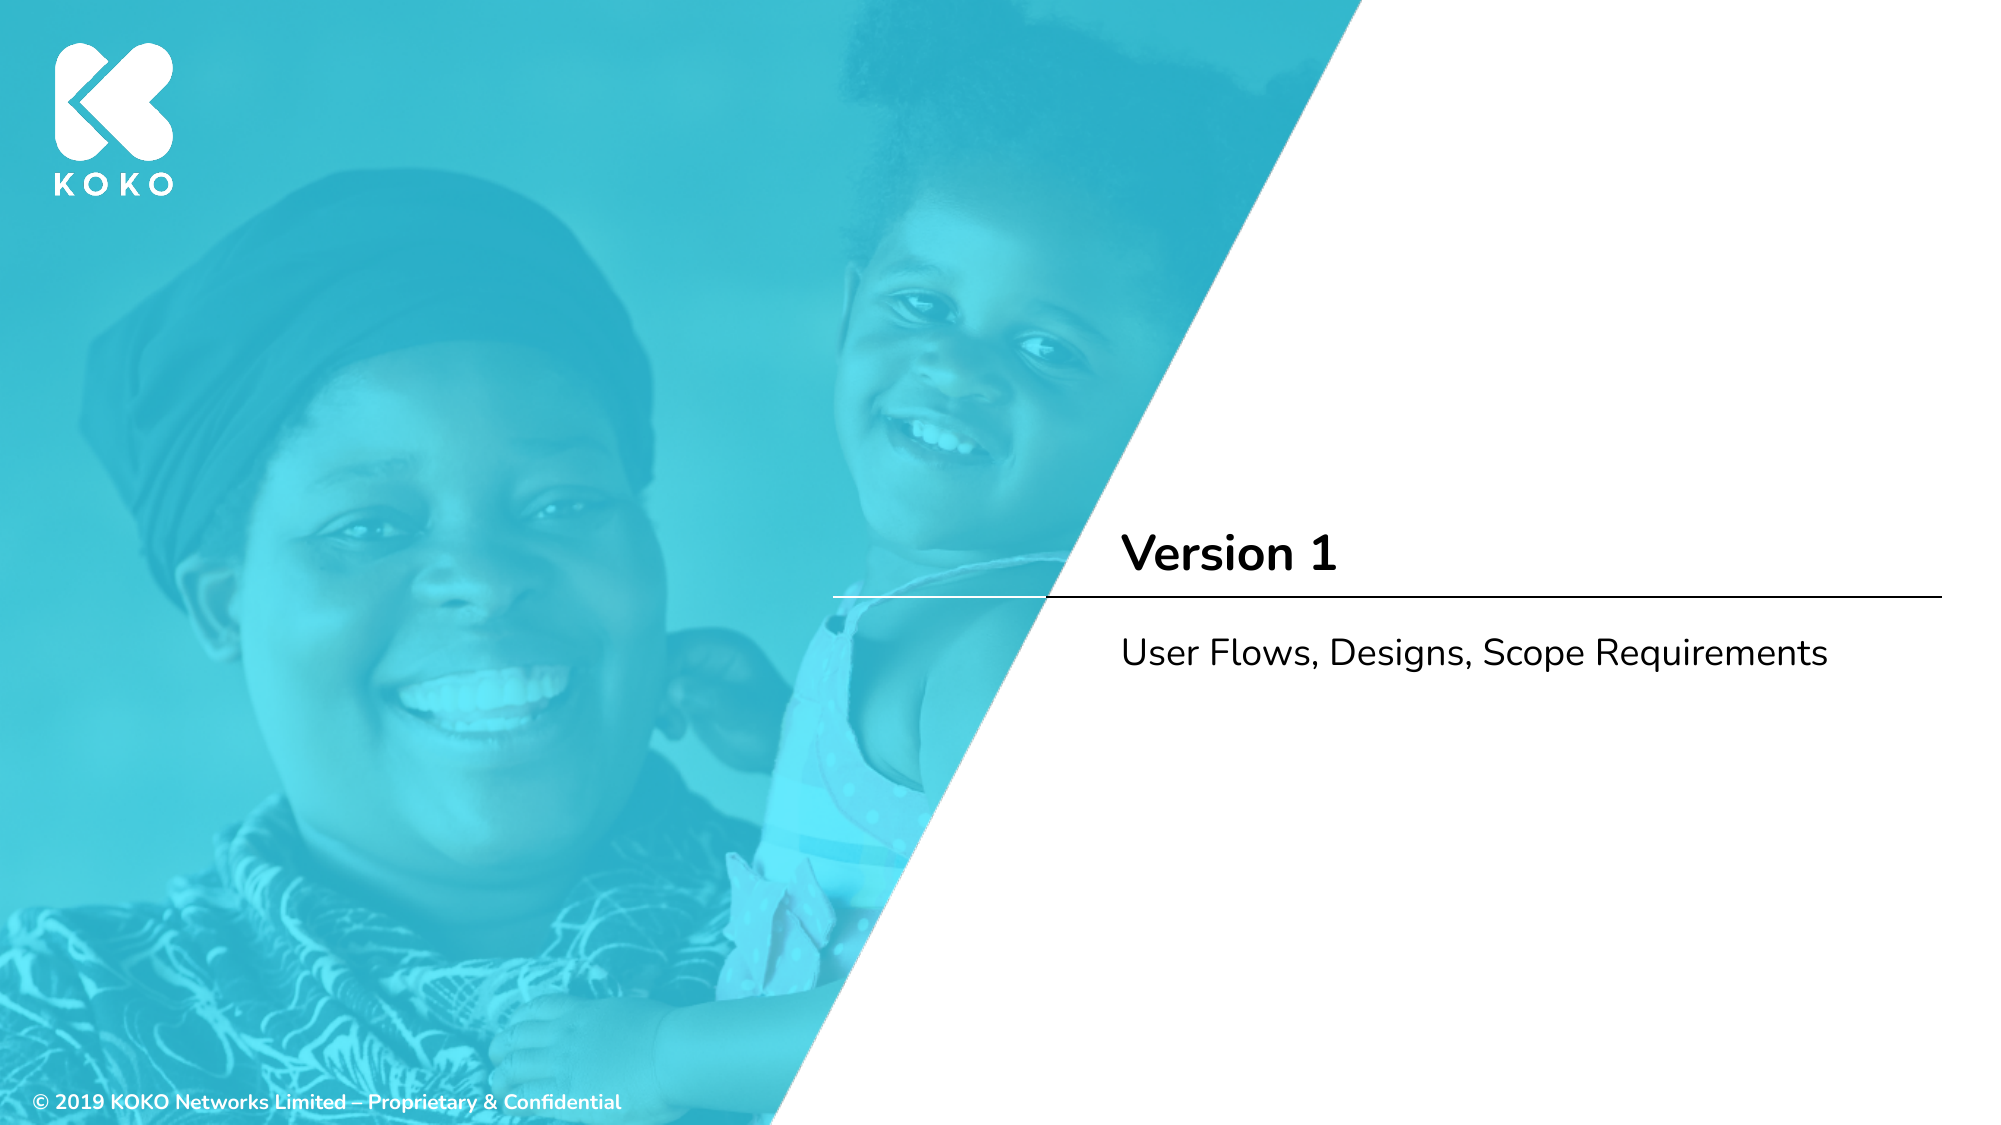

# Version 1
User Flows, Designs, Scope Requirements